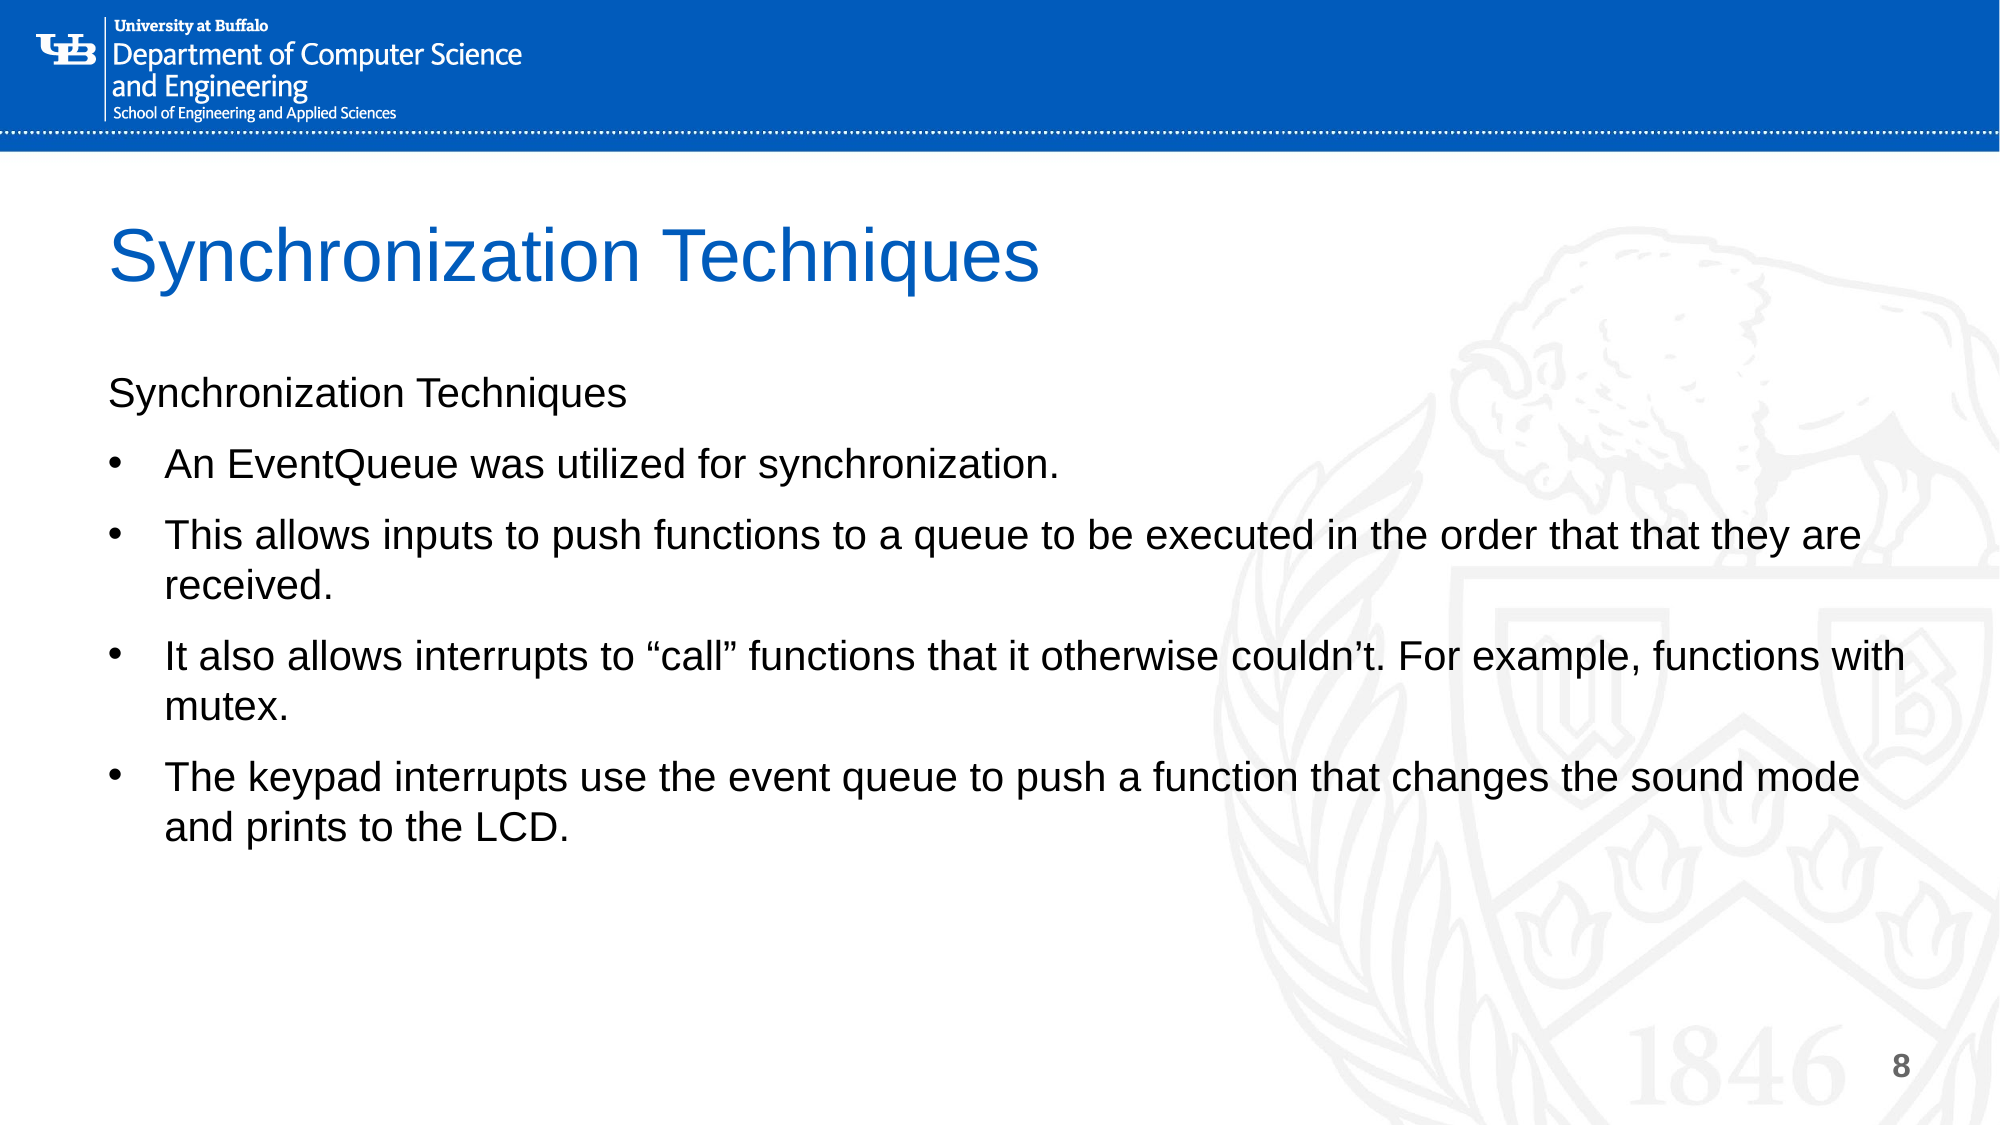

# Synchronization Techniques
Synchronization Techniques
An EventQueue was utilized for synchronization.
This allows inputs to push functions to a queue to be executed in the order that that they are received.
It also allows interrupts to “call” functions that it otherwise couldn’t. For example, functions with mutex.
The keypad interrupts use the event queue to push a function that changes the sound mode and prints to the LCD.